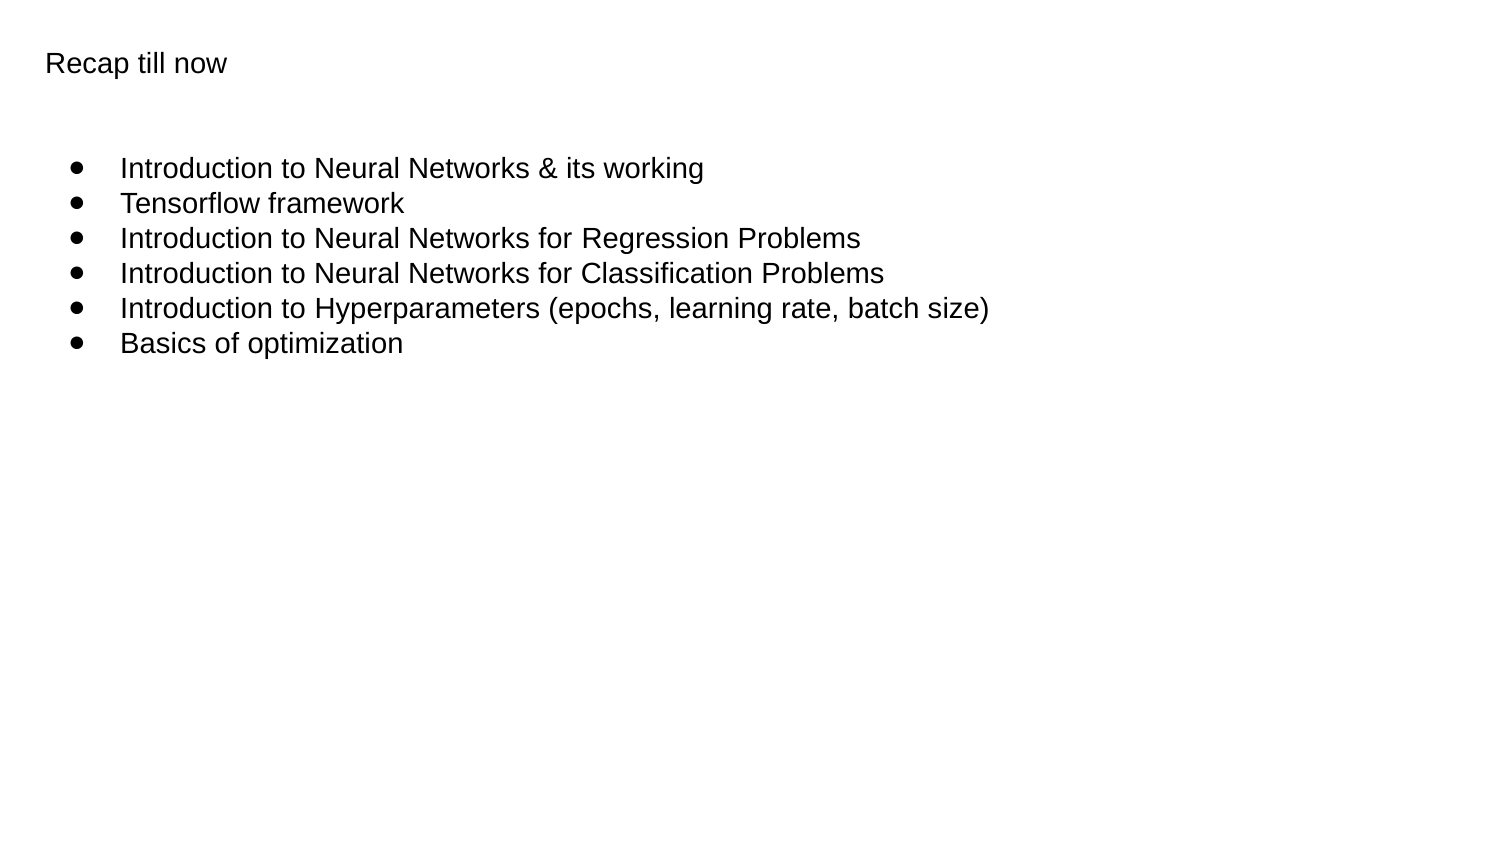

Recap till now

Introduction to Neural Networks & its working
Tensorflow framework
Introduction to Neural Networks for Regression Problems
Introduction to Neural Networks for Classification Problems
Introduction to Hyperparameters (epochs, learning rate, batch size)
Basics of optimization